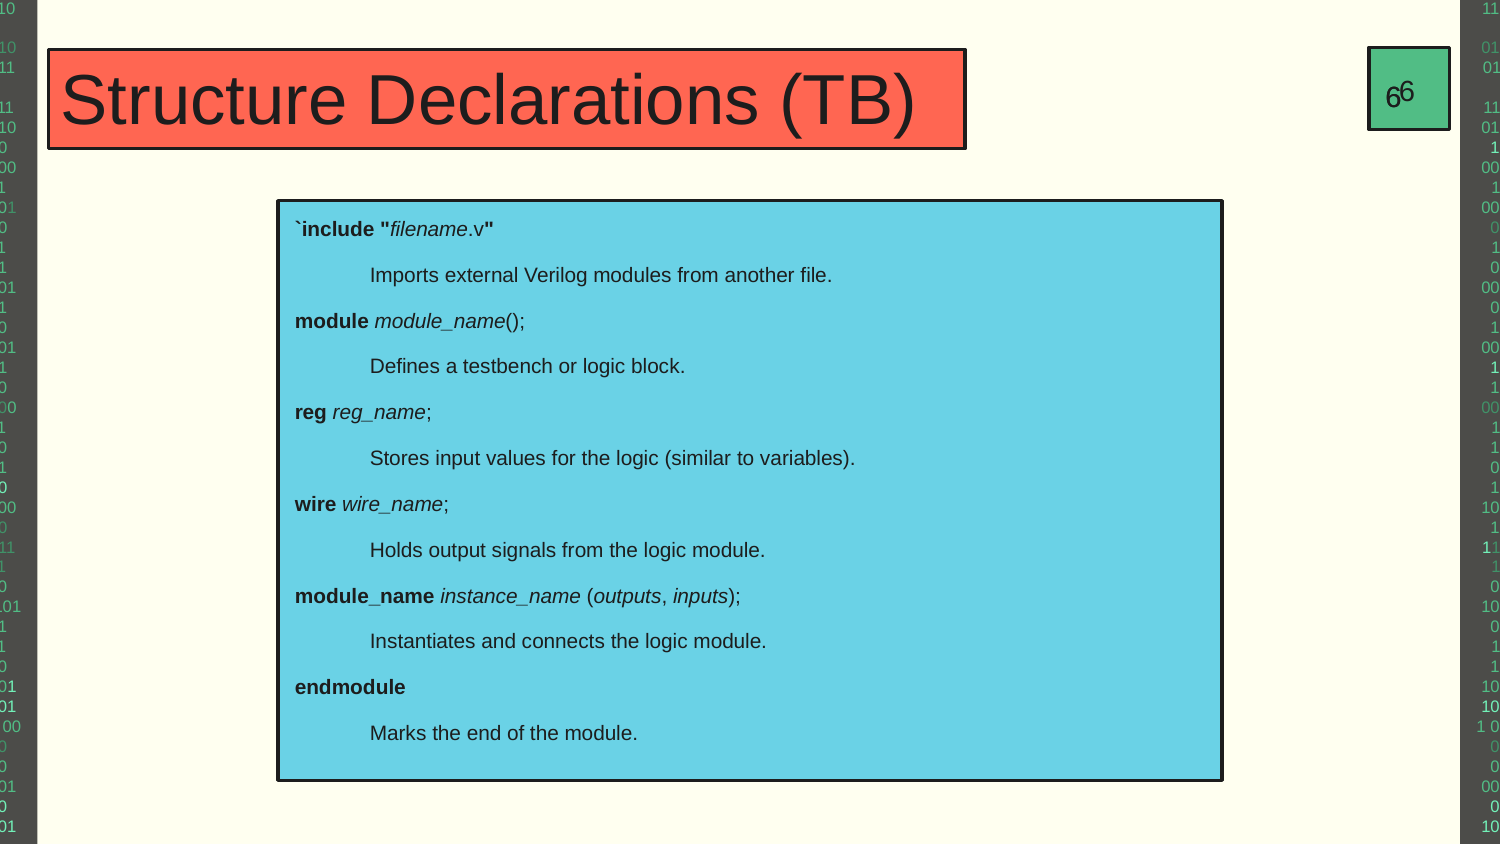

6
6
6
# Structure Declarations (TB)
`include "filename.v"
Imports external Verilog modules from another file.
module module_name();
Defines a testbench or logic block.
reg reg_name;
Stores input values for the logic (similar to variables).
wire wire_name;
Holds output signals from the logic module.
module_name instance_name (outputs, inputs);
Instantiates and connects the logic module.
endmodule
Marks the end of the module.